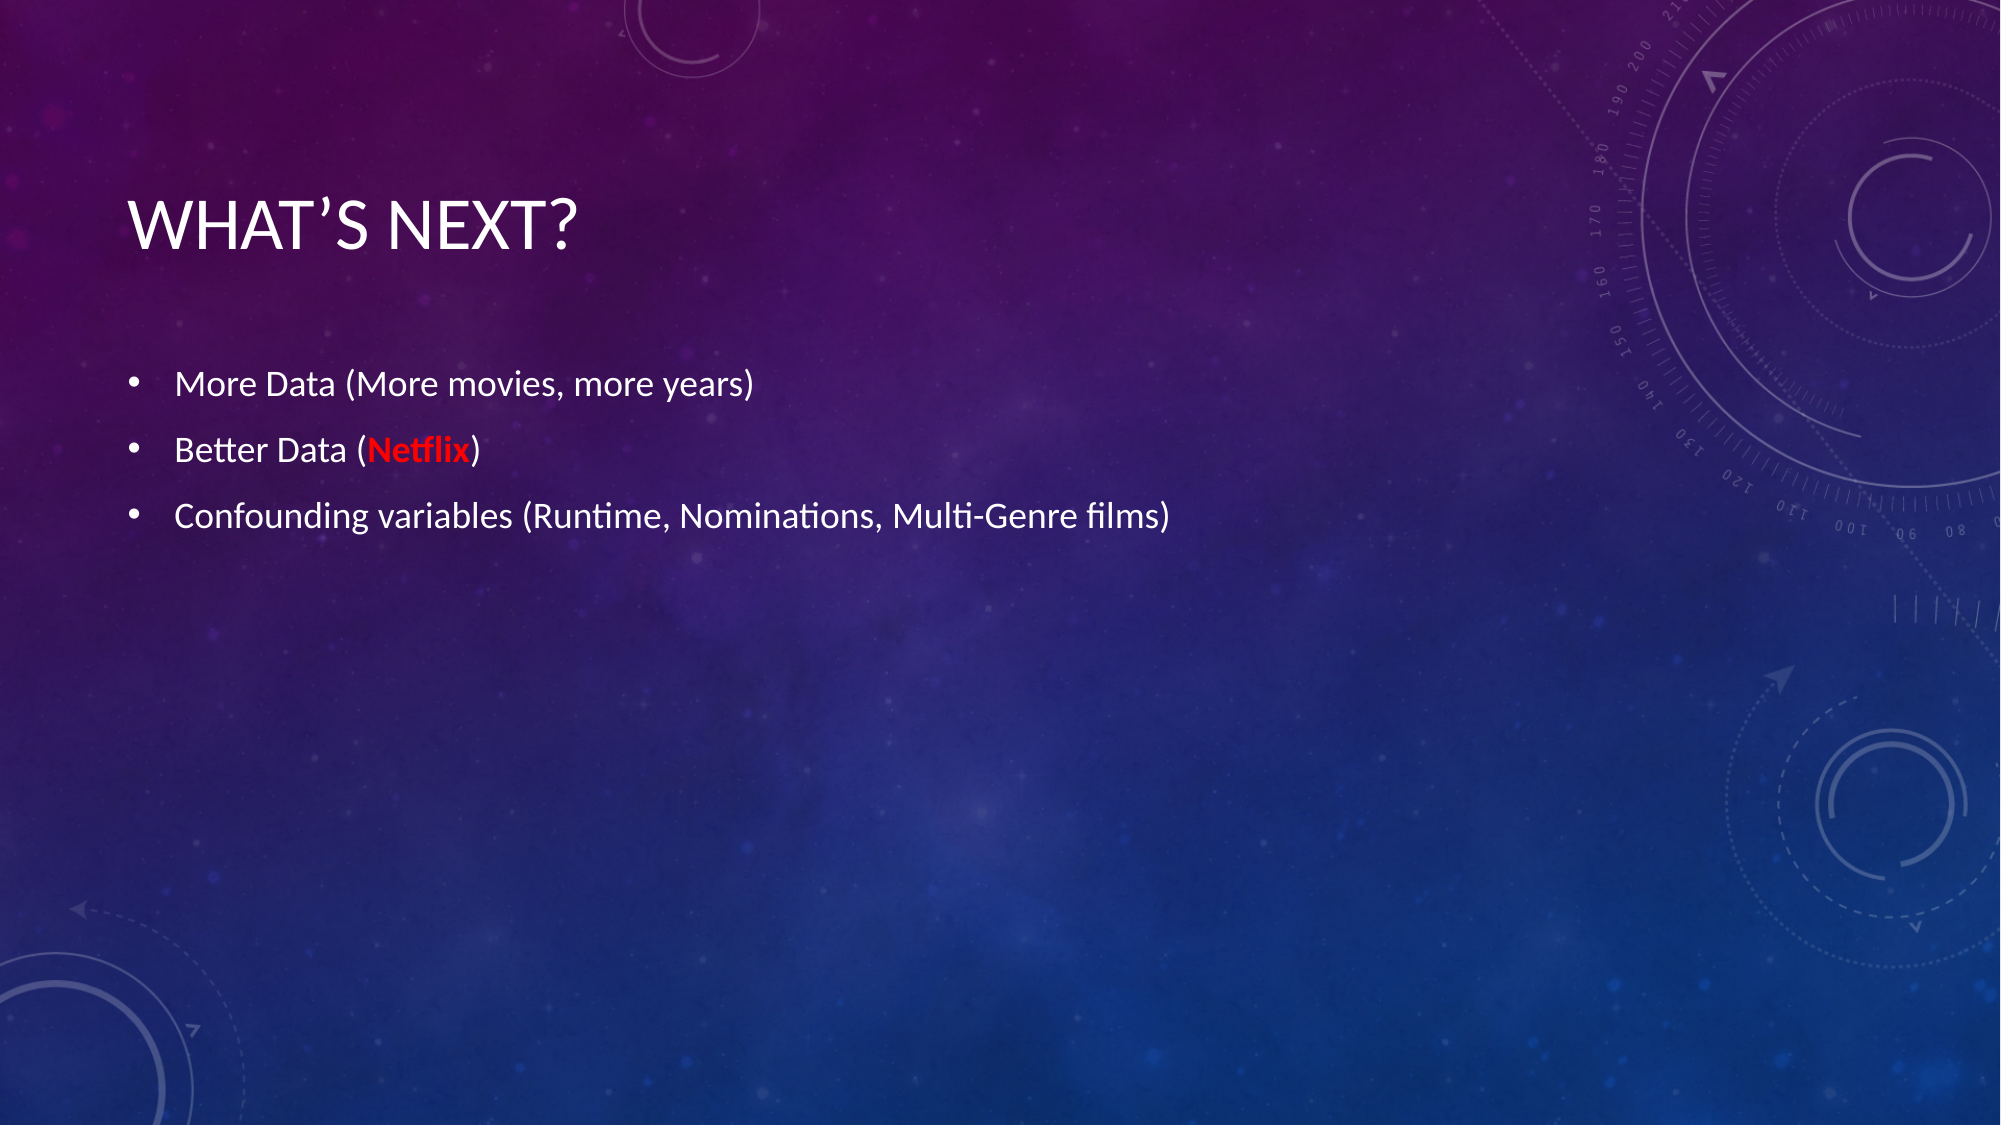

# What’s next?
More Data (More movies, more years)
Better Data (Netflix)
Confounding variables (Runtime, Nominations, Multi-Genre films)